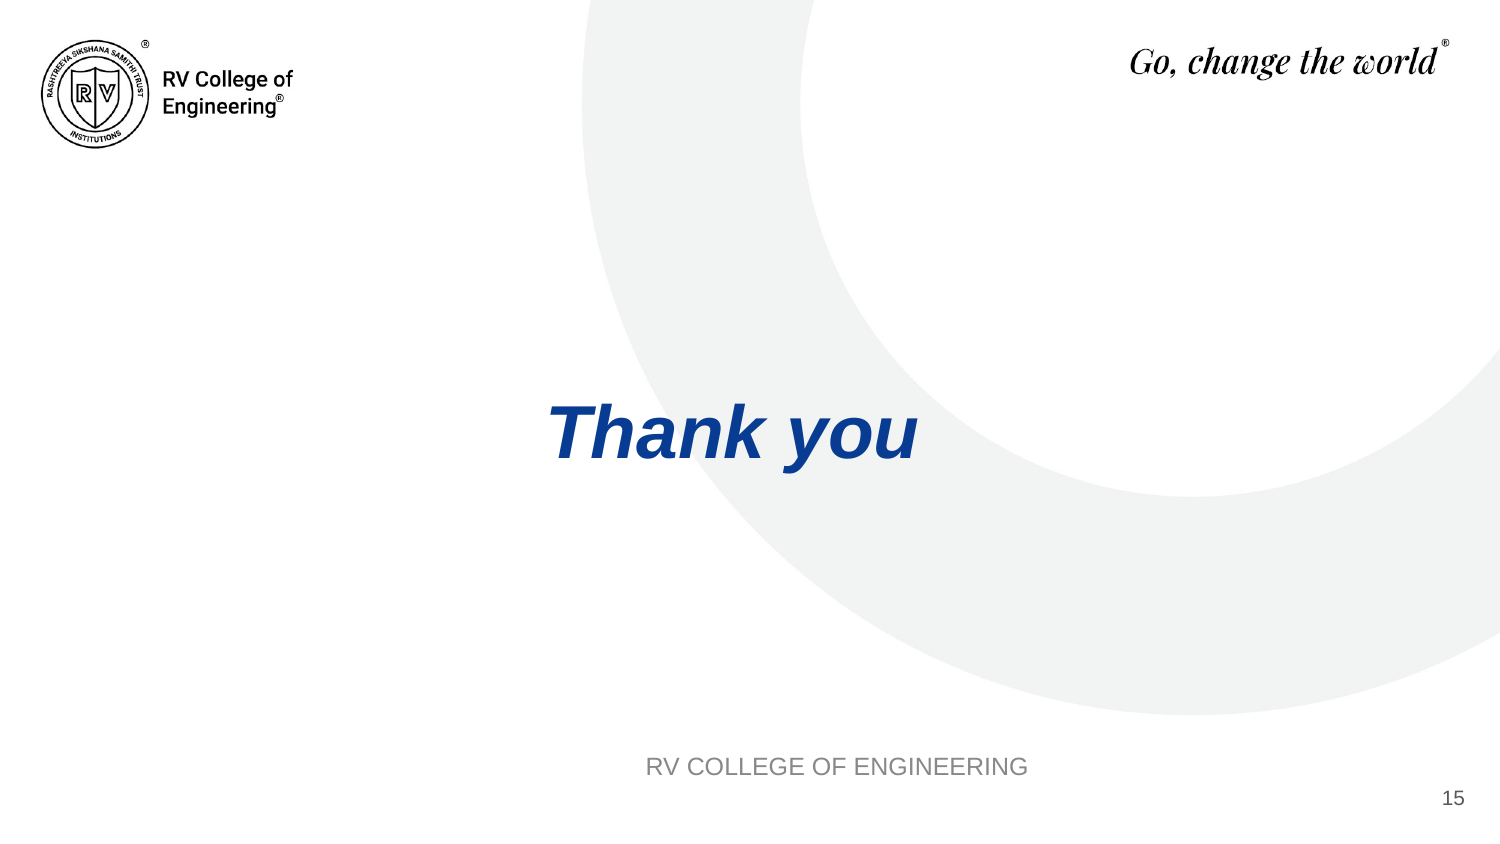

Thank you
RV COLLEGE OF ENGINEERING
15